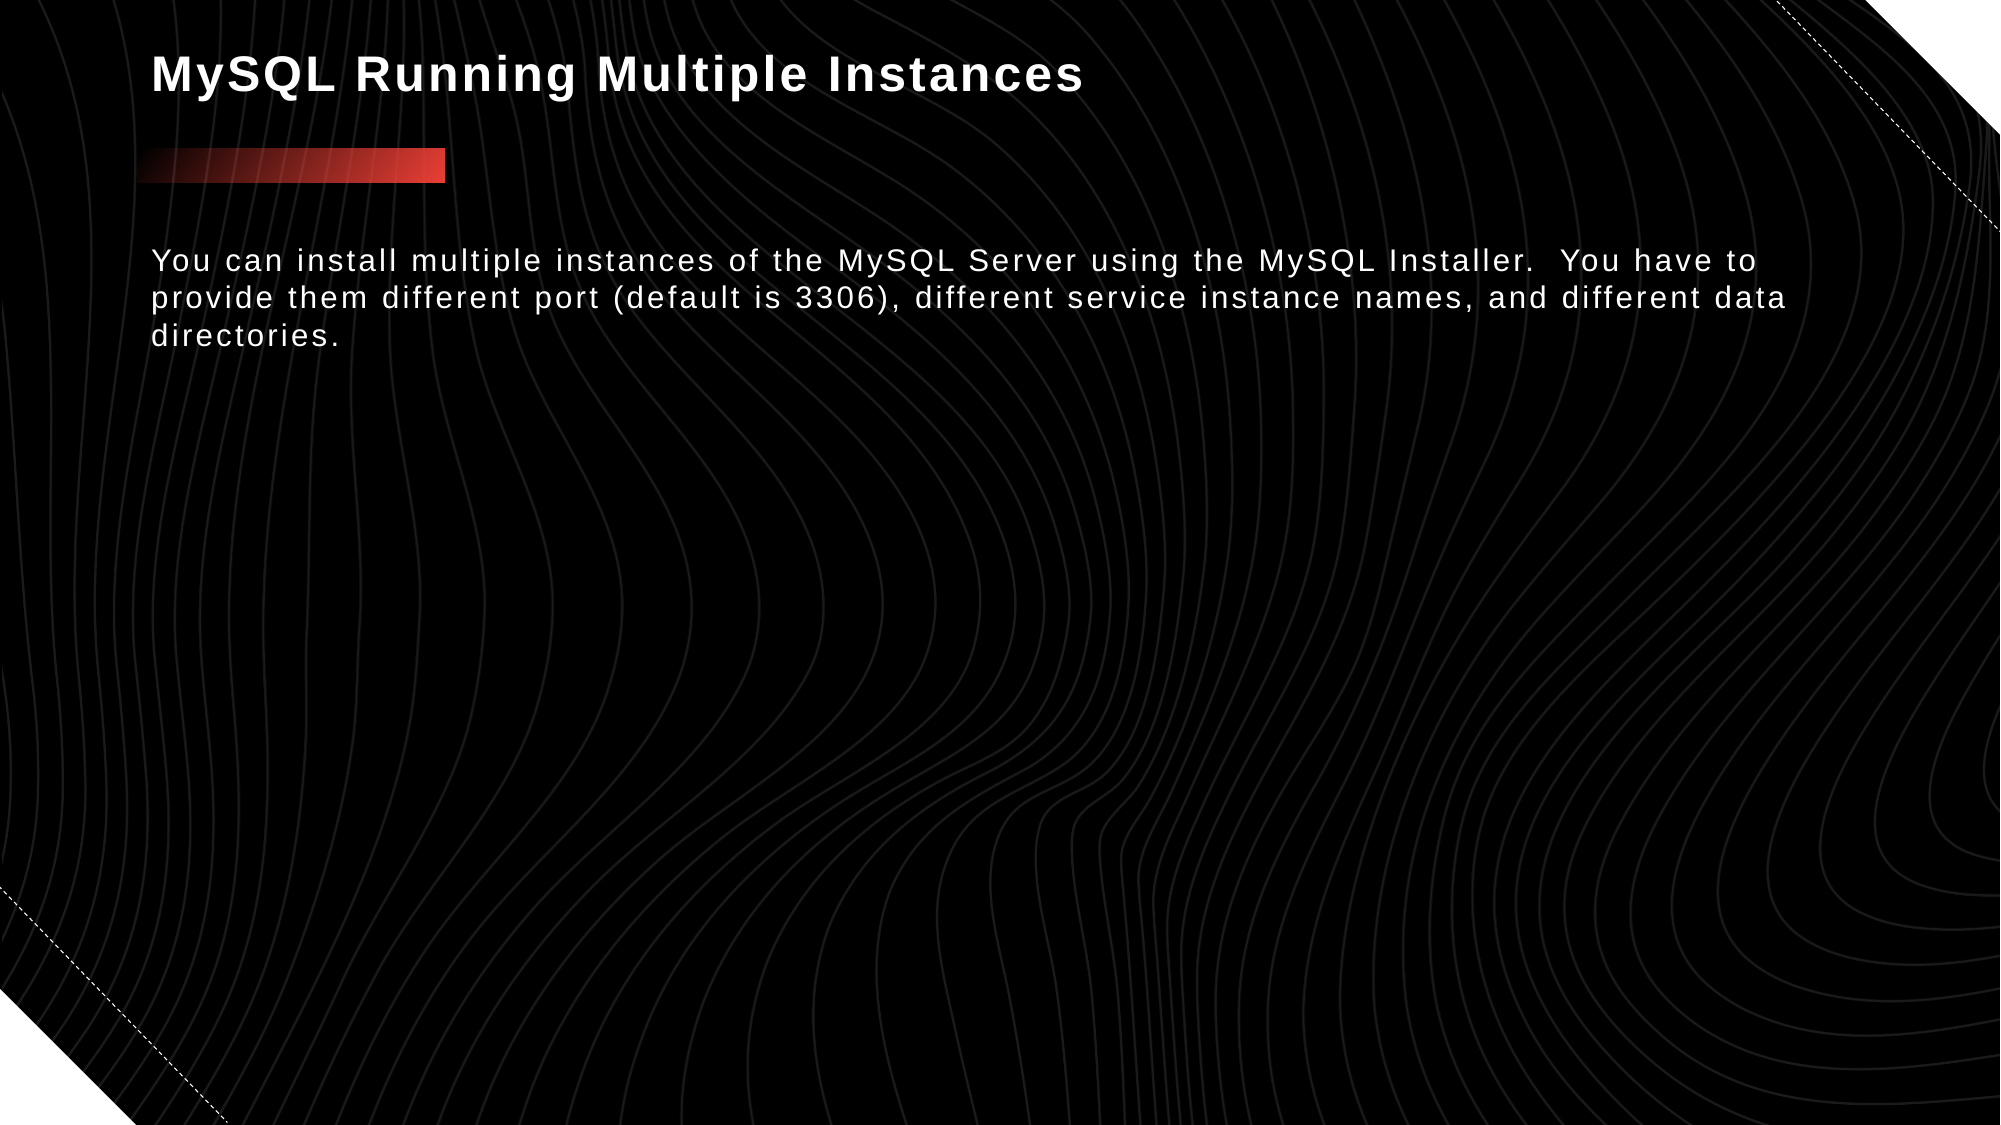

# MySQL Running Multiple Instances
You can install multiple instances of the MySQL Server using the MySQL Installer.  You have to provide them different port (default is 3306), different service instance names, and different data directories.